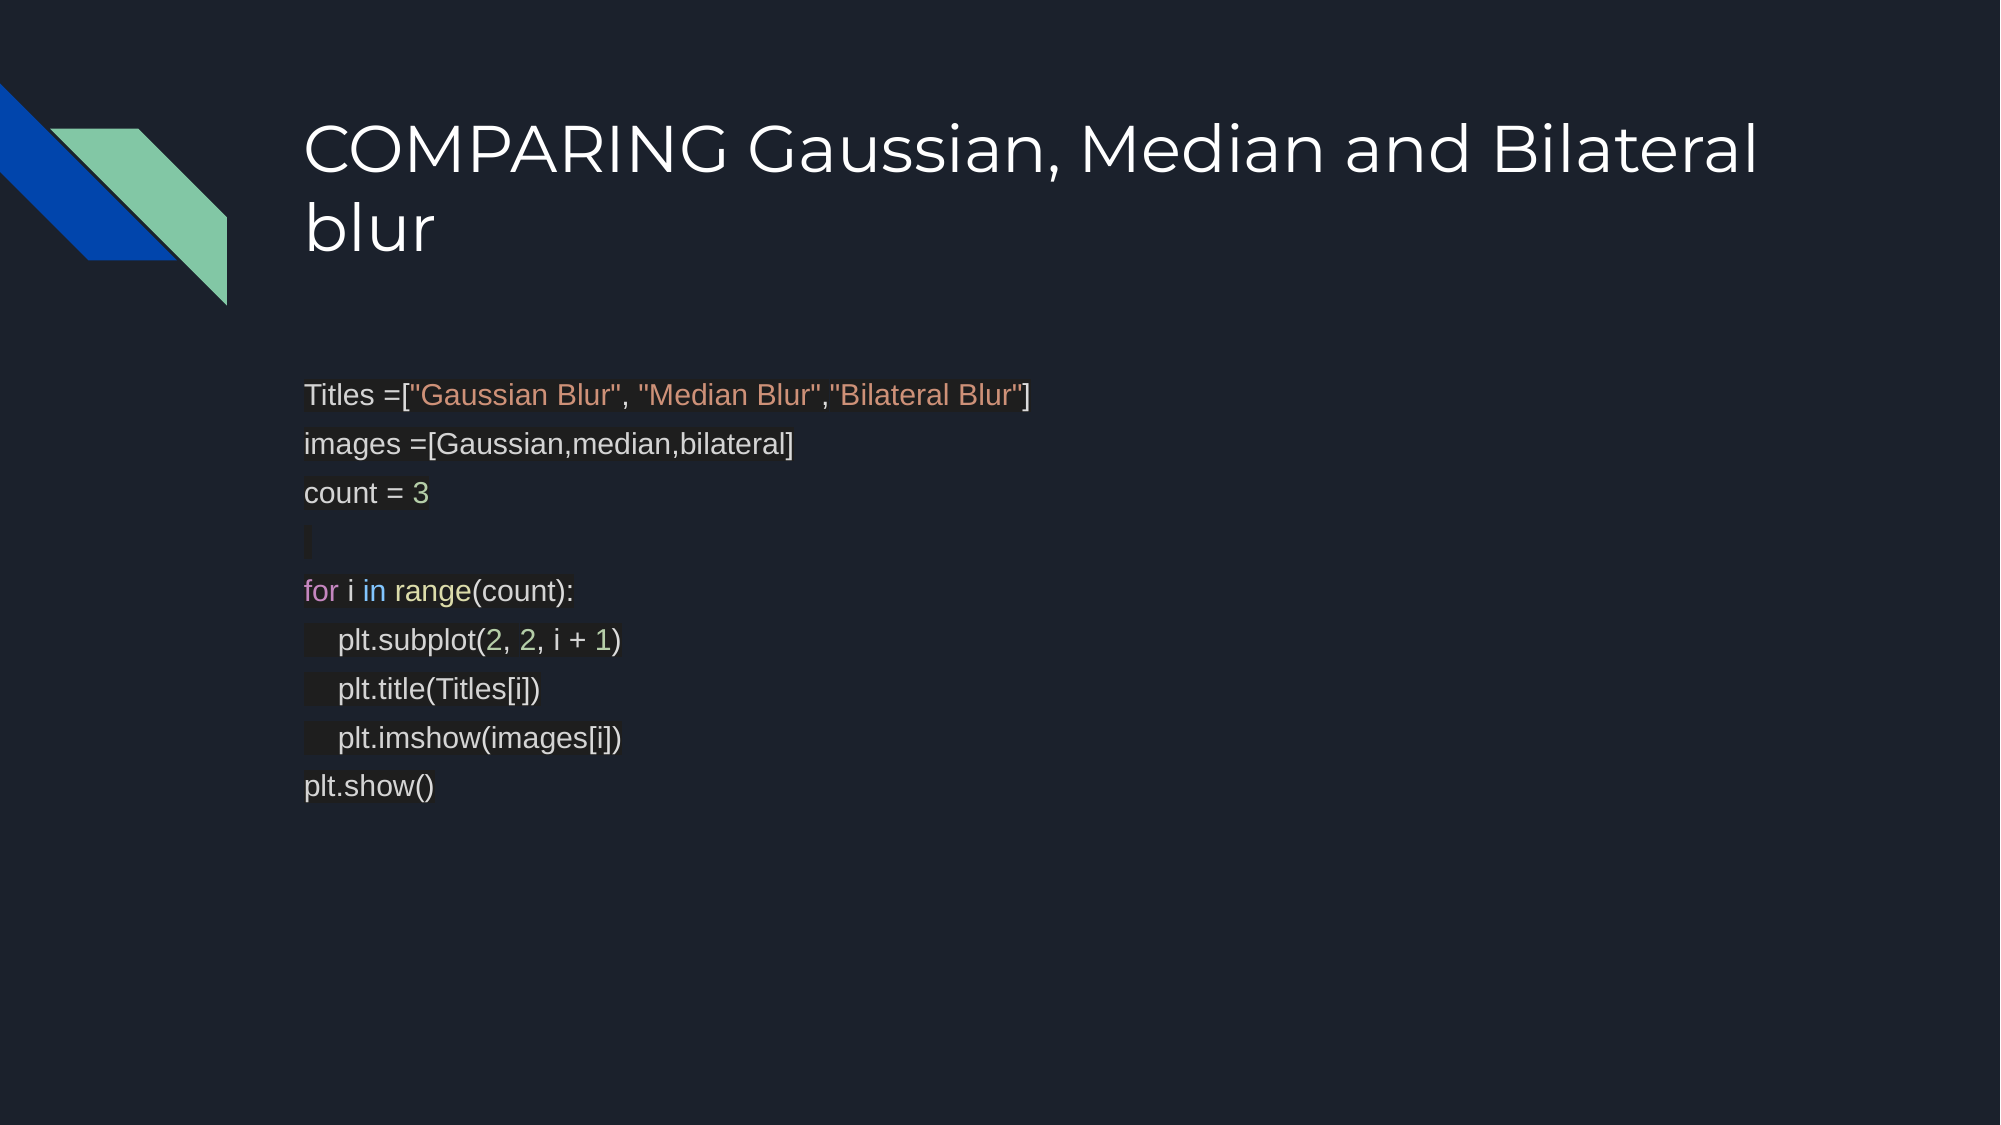

# COMPARING Gaussian, Median and Bilateral blur
Titles =["Gaussian Blur", "Median Blur","Bilateral Blur"]
images =[Gaussian,median,bilateral]
count = 3

for i in range(count):
    plt.subplot(2, 2, i + 1)
    plt.title(Titles[i])
    plt.imshow(images[i])
plt.show()